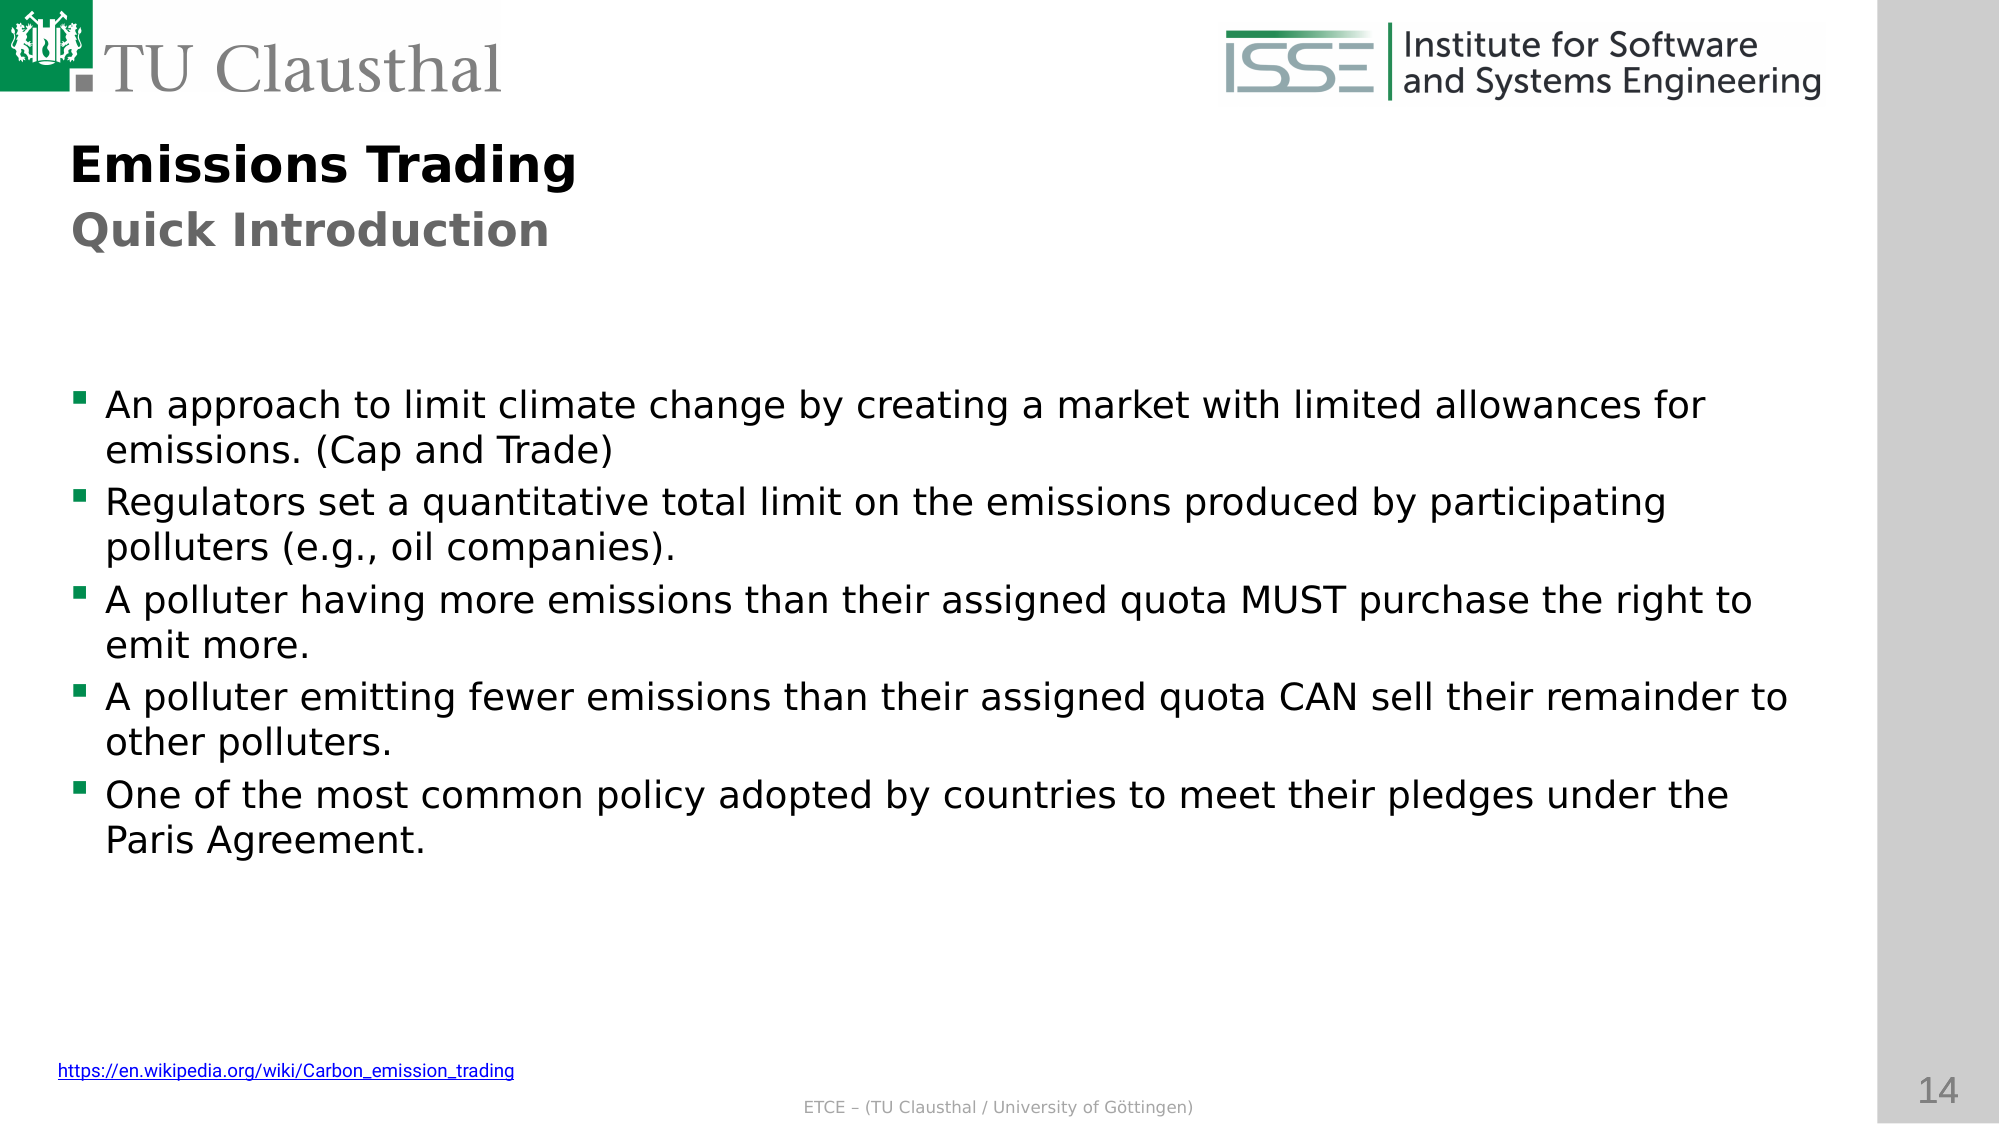

Emissions Trading
Quick Introduction
An approach to limit climate change by creating a market with limited allowances for emissions. (Cap and Trade)
Regulators set a quantitative total limit on the emissions produced by participating polluters (e.g., oil companies).
A polluter having more emissions than their assigned quota MUST purchase the right to emit more.
A polluter emitting fewer emissions than their assigned quota CAN sell their remainder to other polluters.
One of the most common policy adopted by countries to meet their pledges under the Paris Agreement.
https://en.wikipedia.org/wiki/Carbon_emission_trading